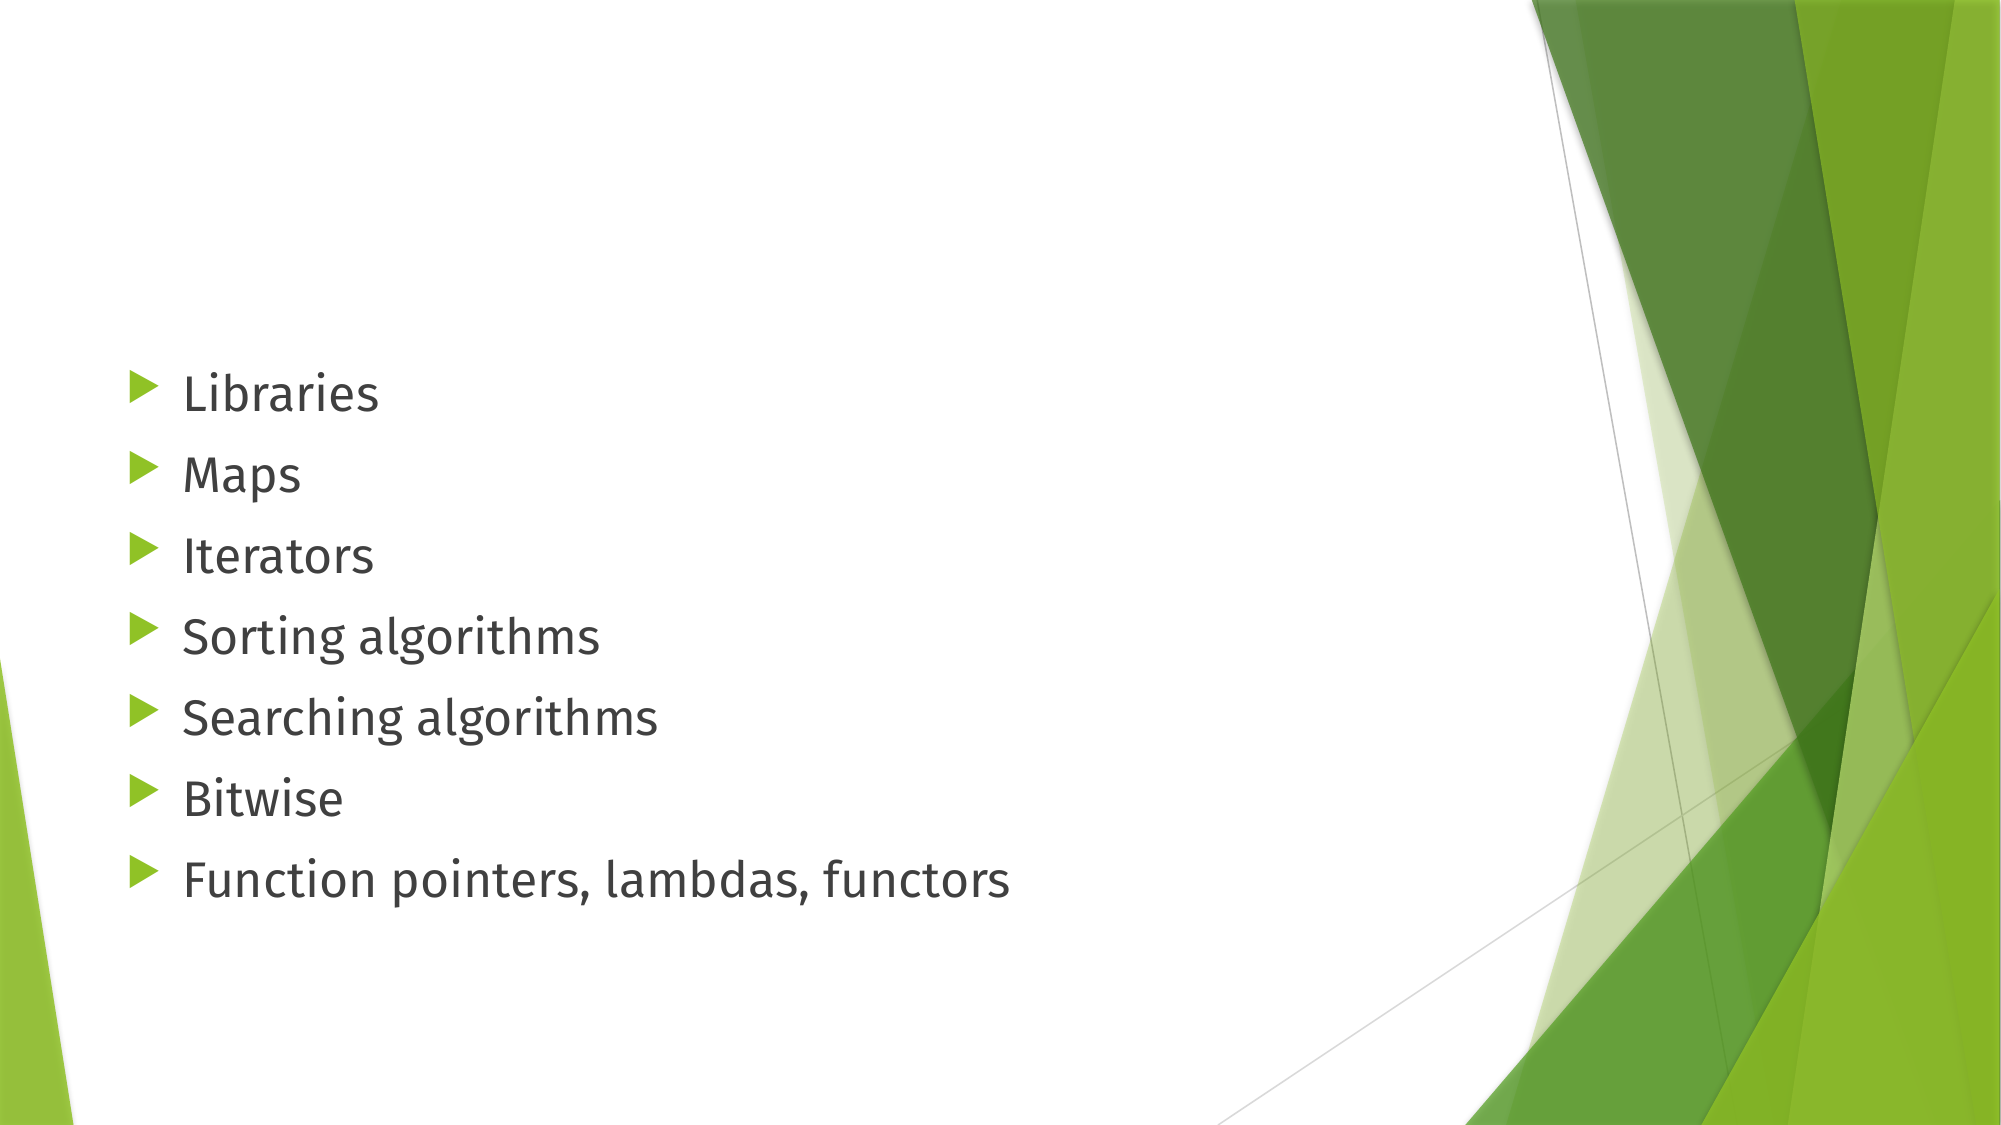

#
Libraries
Maps
Iterators
Sorting algorithms
Searching algorithms
Bitwise
Function pointers, lambdas, functors